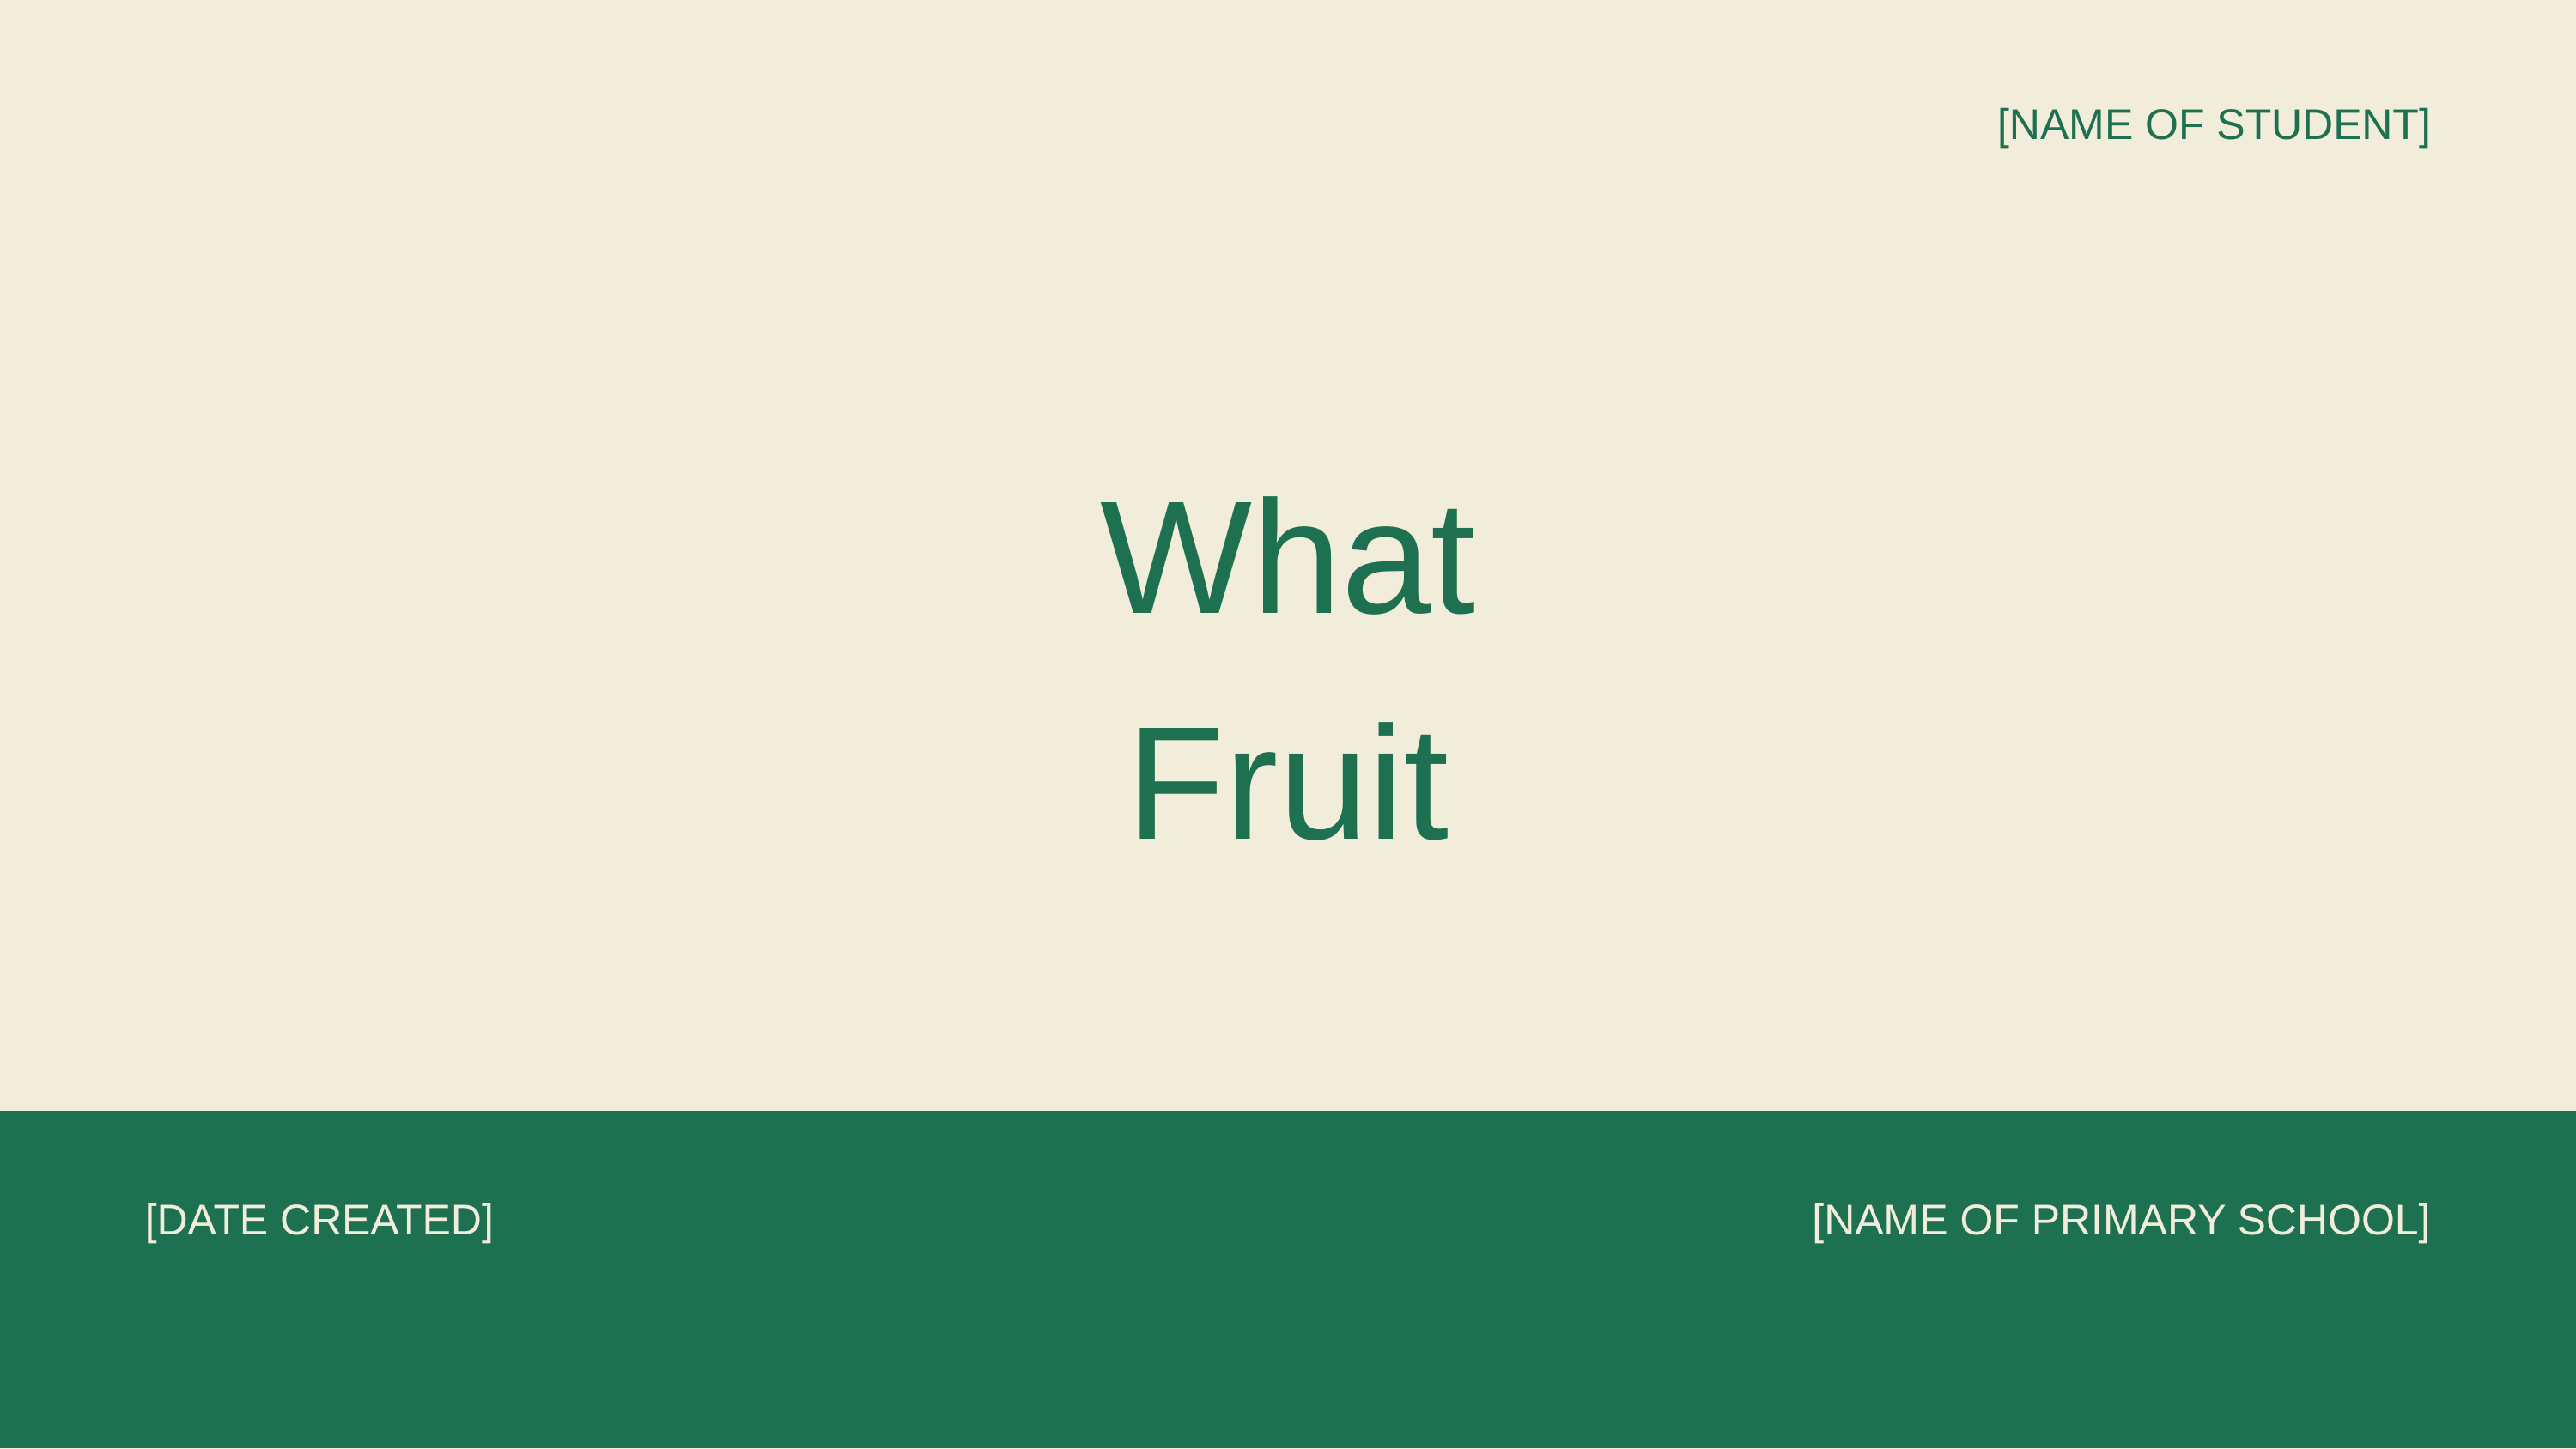

[NAME OF STUDENT]
What
Fruit

[DATE CREATED]
[NAME OF PRIMARY SCHOOL]